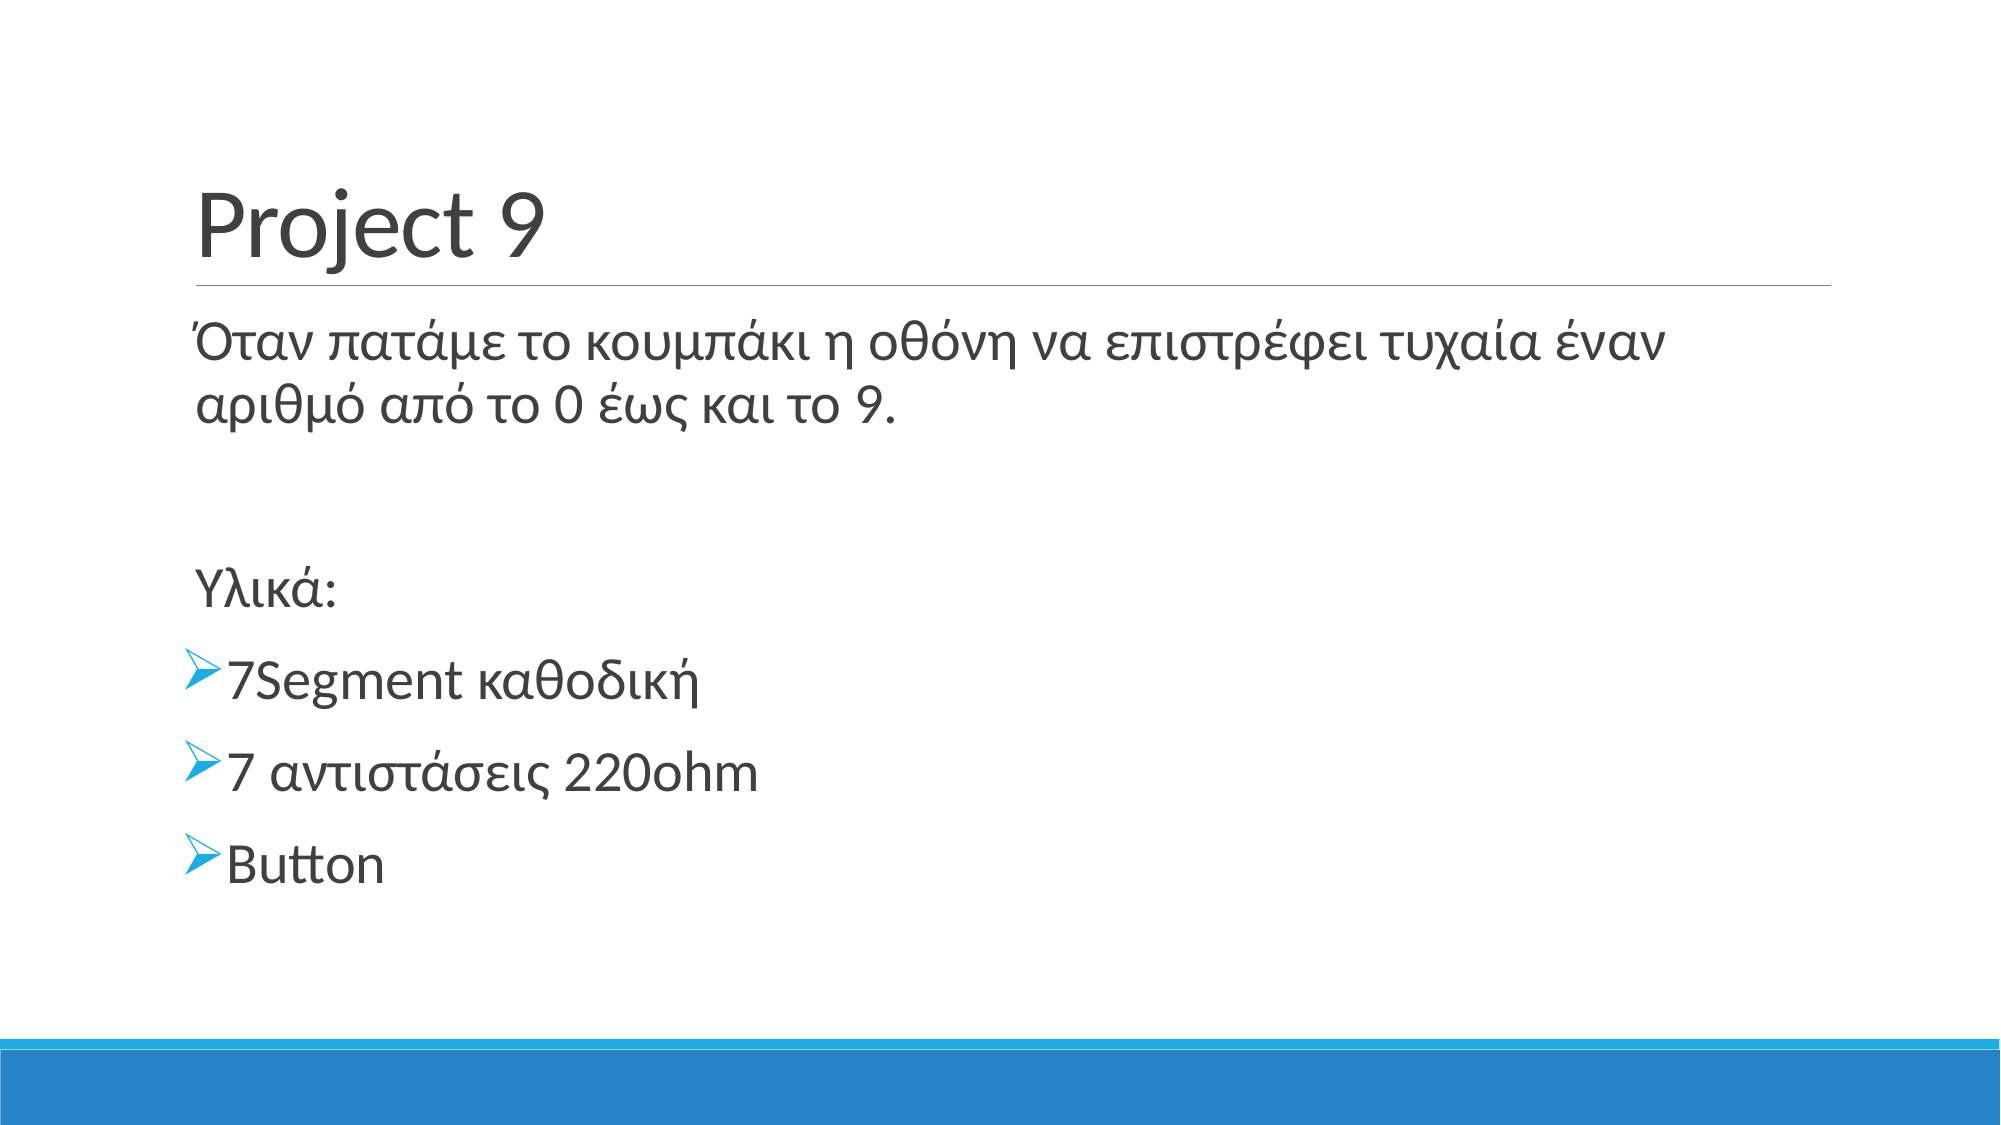

# Project 9
Όταν πατάμε το κουμπάκι η οθόνη να επιστρέφει τυχαία έναν αριθμό από το 0 έως και το 9.

Υλικά:
7Segment καθοδική
7 αντιστάσεις 220ohm
Button